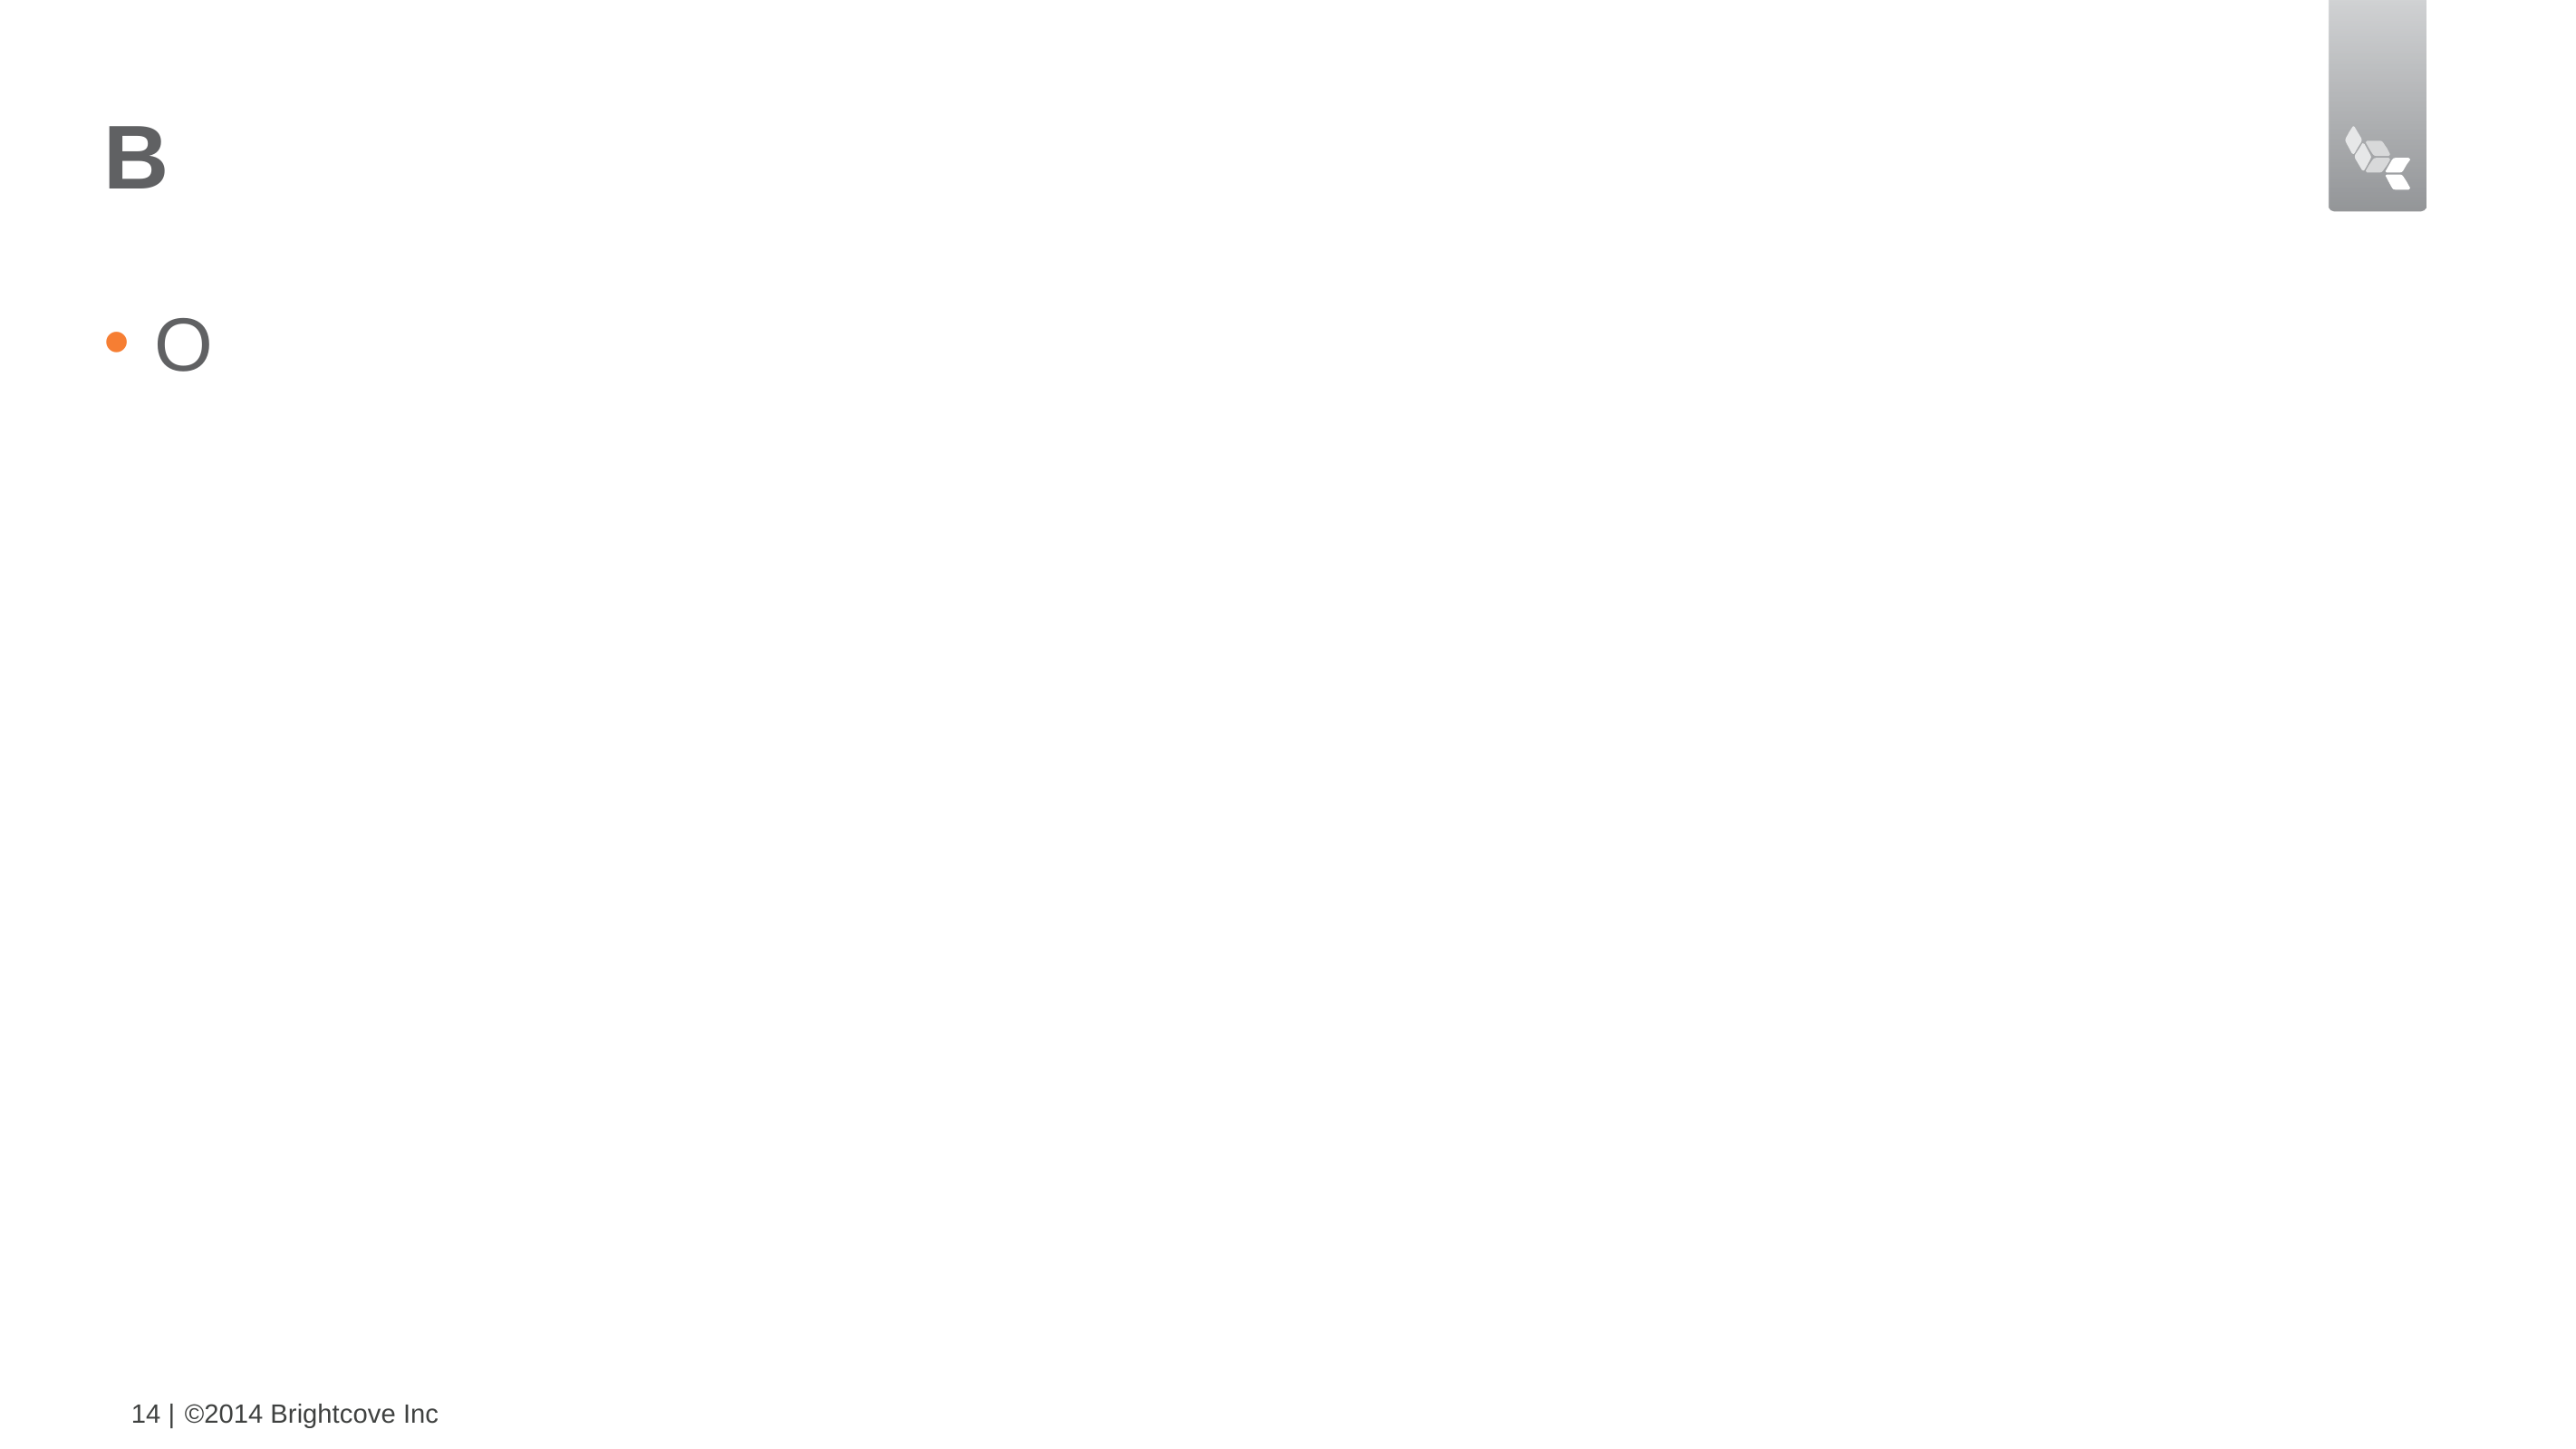

# B
O
14 |
©2014 Brightcove Inc